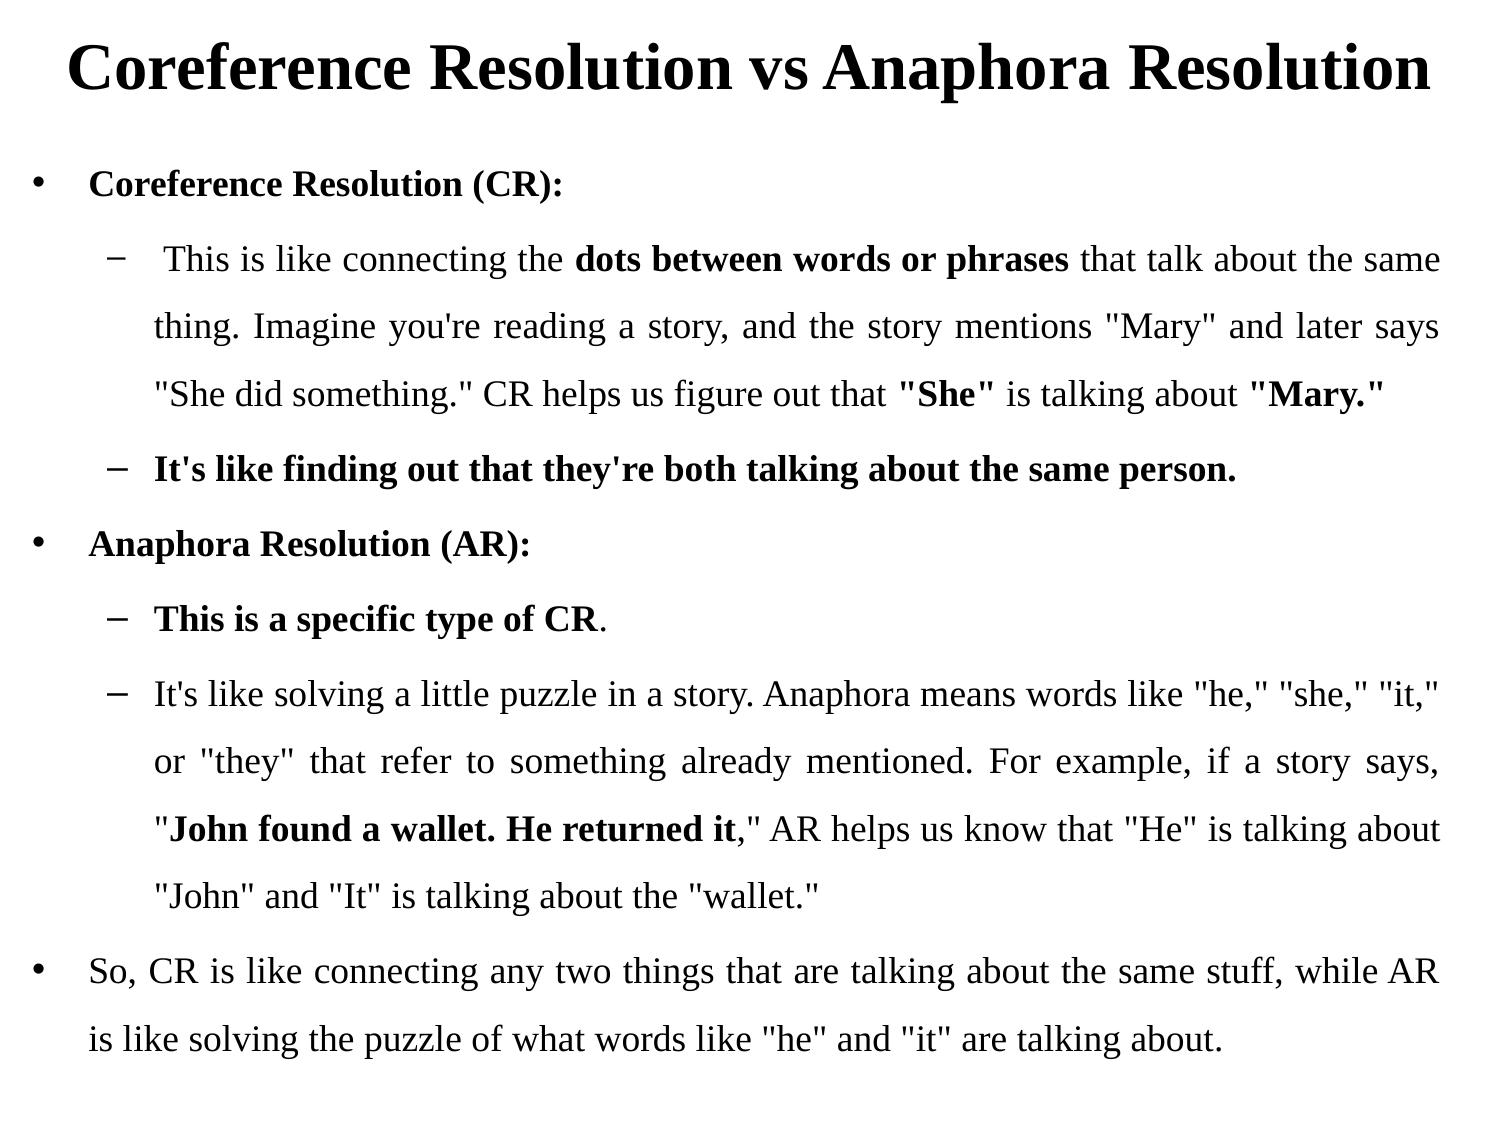

# Coreference Resolution vs Anaphora Resolution
Coreference Resolution (CR):
 This is like connecting the dots between words or phrases that talk about the same thing. Imagine you're reading a story, and the story mentions "Mary" and later says "She did something." CR helps us figure out that "She" is talking about "Mary."
It's like finding out that they're both talking about the same person.
Anaphora Resolution (AR):
This is a specific type of CR.
It's like solving a little puzzle in a story. Anaphora means words like "he," "she," "it," or "they" that refer to something already mentioned. For example, if a story says, "John found a wallet. He returned it," AR helps us know that "He" is talking about "John" and "It" is talking about the "wallet."
So, CR is like connecting any two things that are talking about the same stuff, while AR is like solving the puzzle of what words like "he" and "it" are talking about.